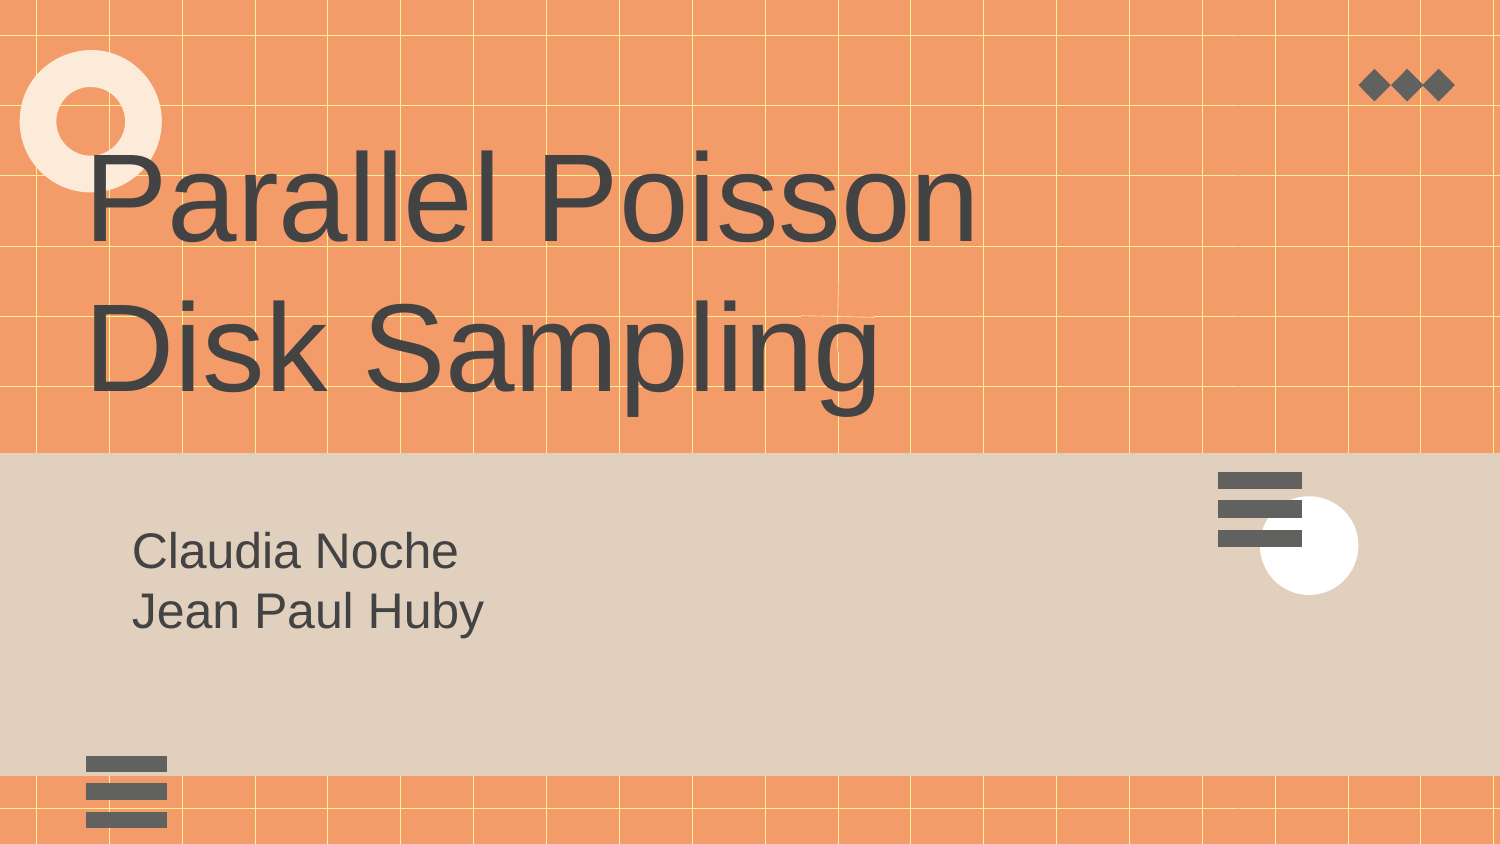

# Parallel Poisson Disk Sampling

Claudia Noche
Jean Paul Huby